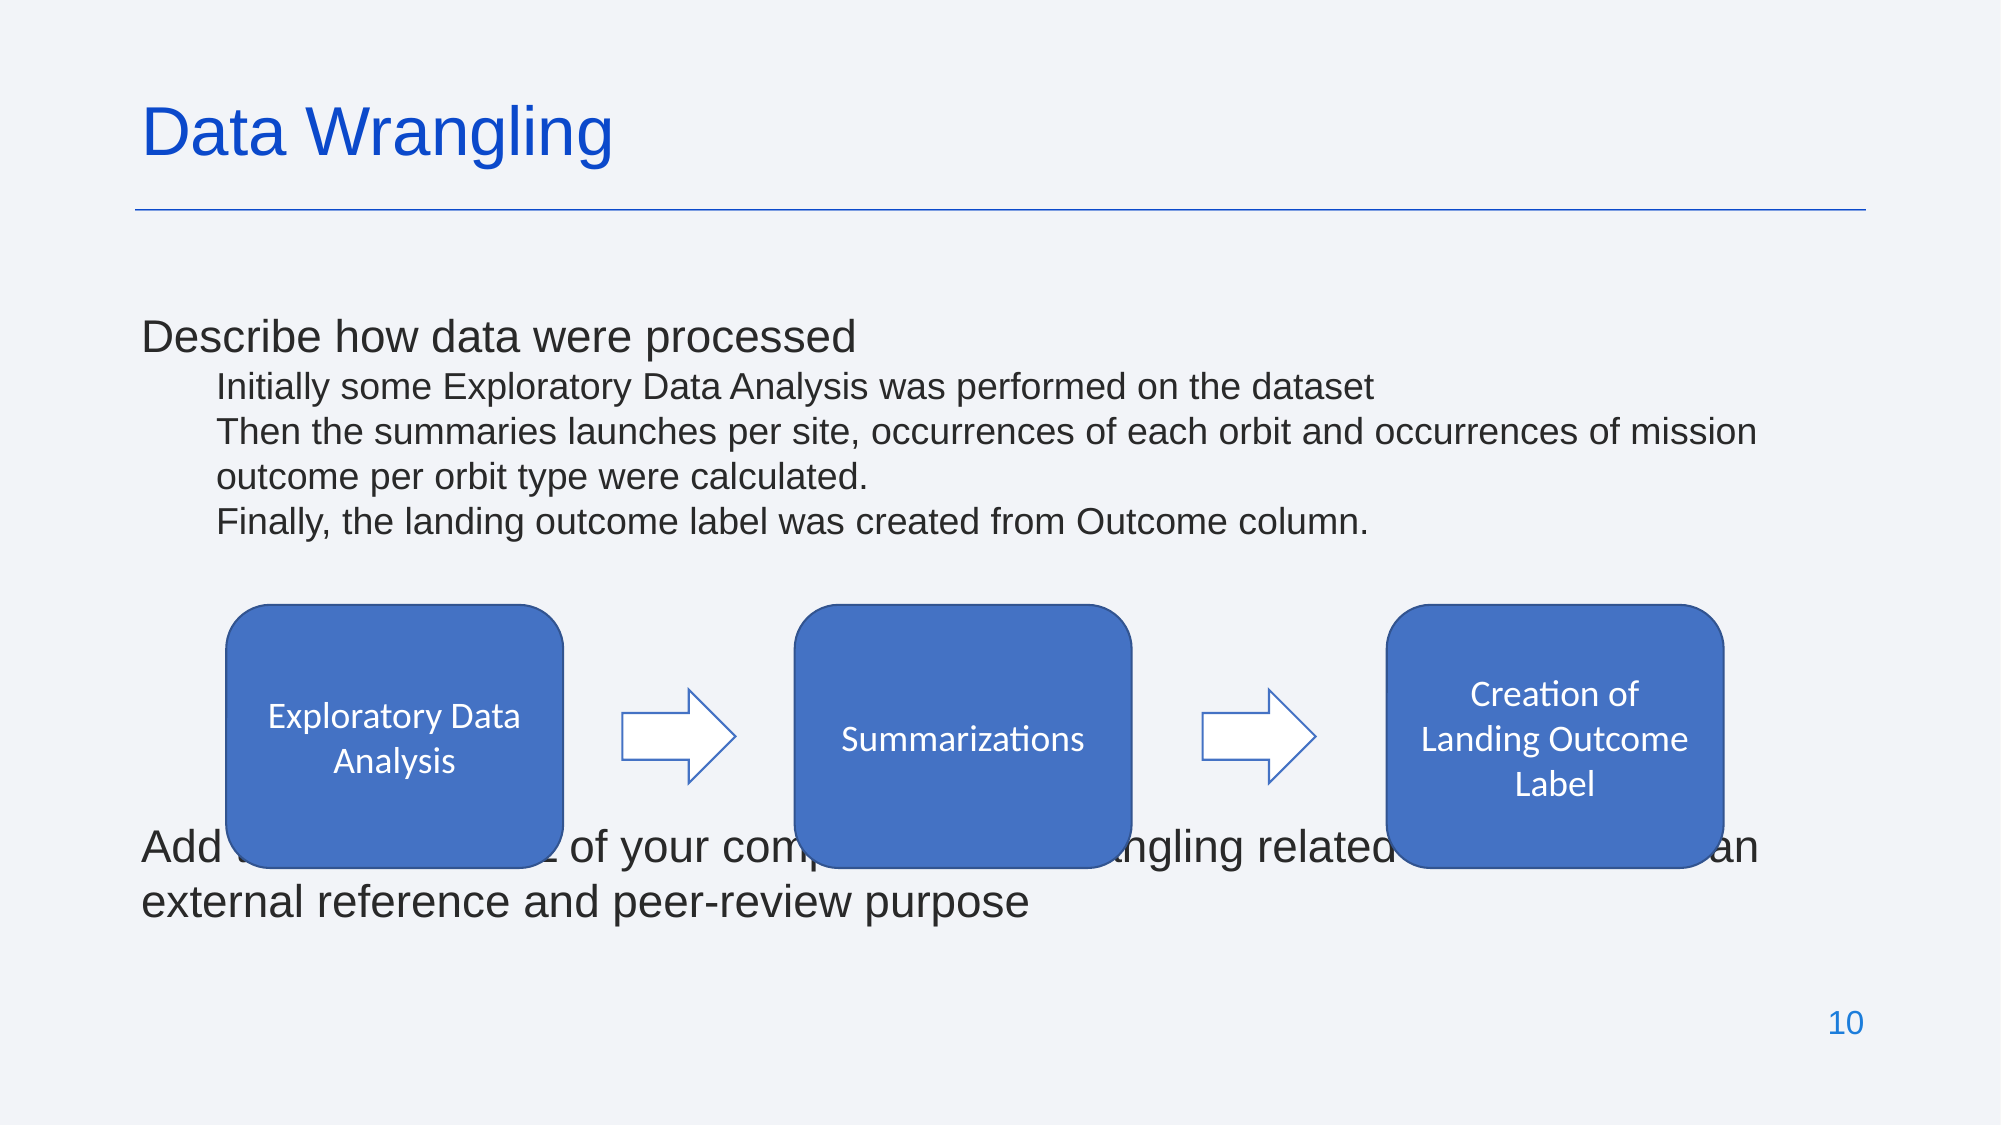

Data Wrangling
Describe how data were processed
Initially some Exploratory Data Analysis was performed on the dataset
Then the summaries launches per site, occurrences of each orbit and occurrences of mission outcome per orbit type were calculated.
Finally, the landing outcome label was created from Outcome column.

Add the GitHub URL of your completed data wrangling related notebooks, as an external reference and peer-review purpose

Exploratory Data Analysis
Summarizations
Creation of Landing Outcome Label

10